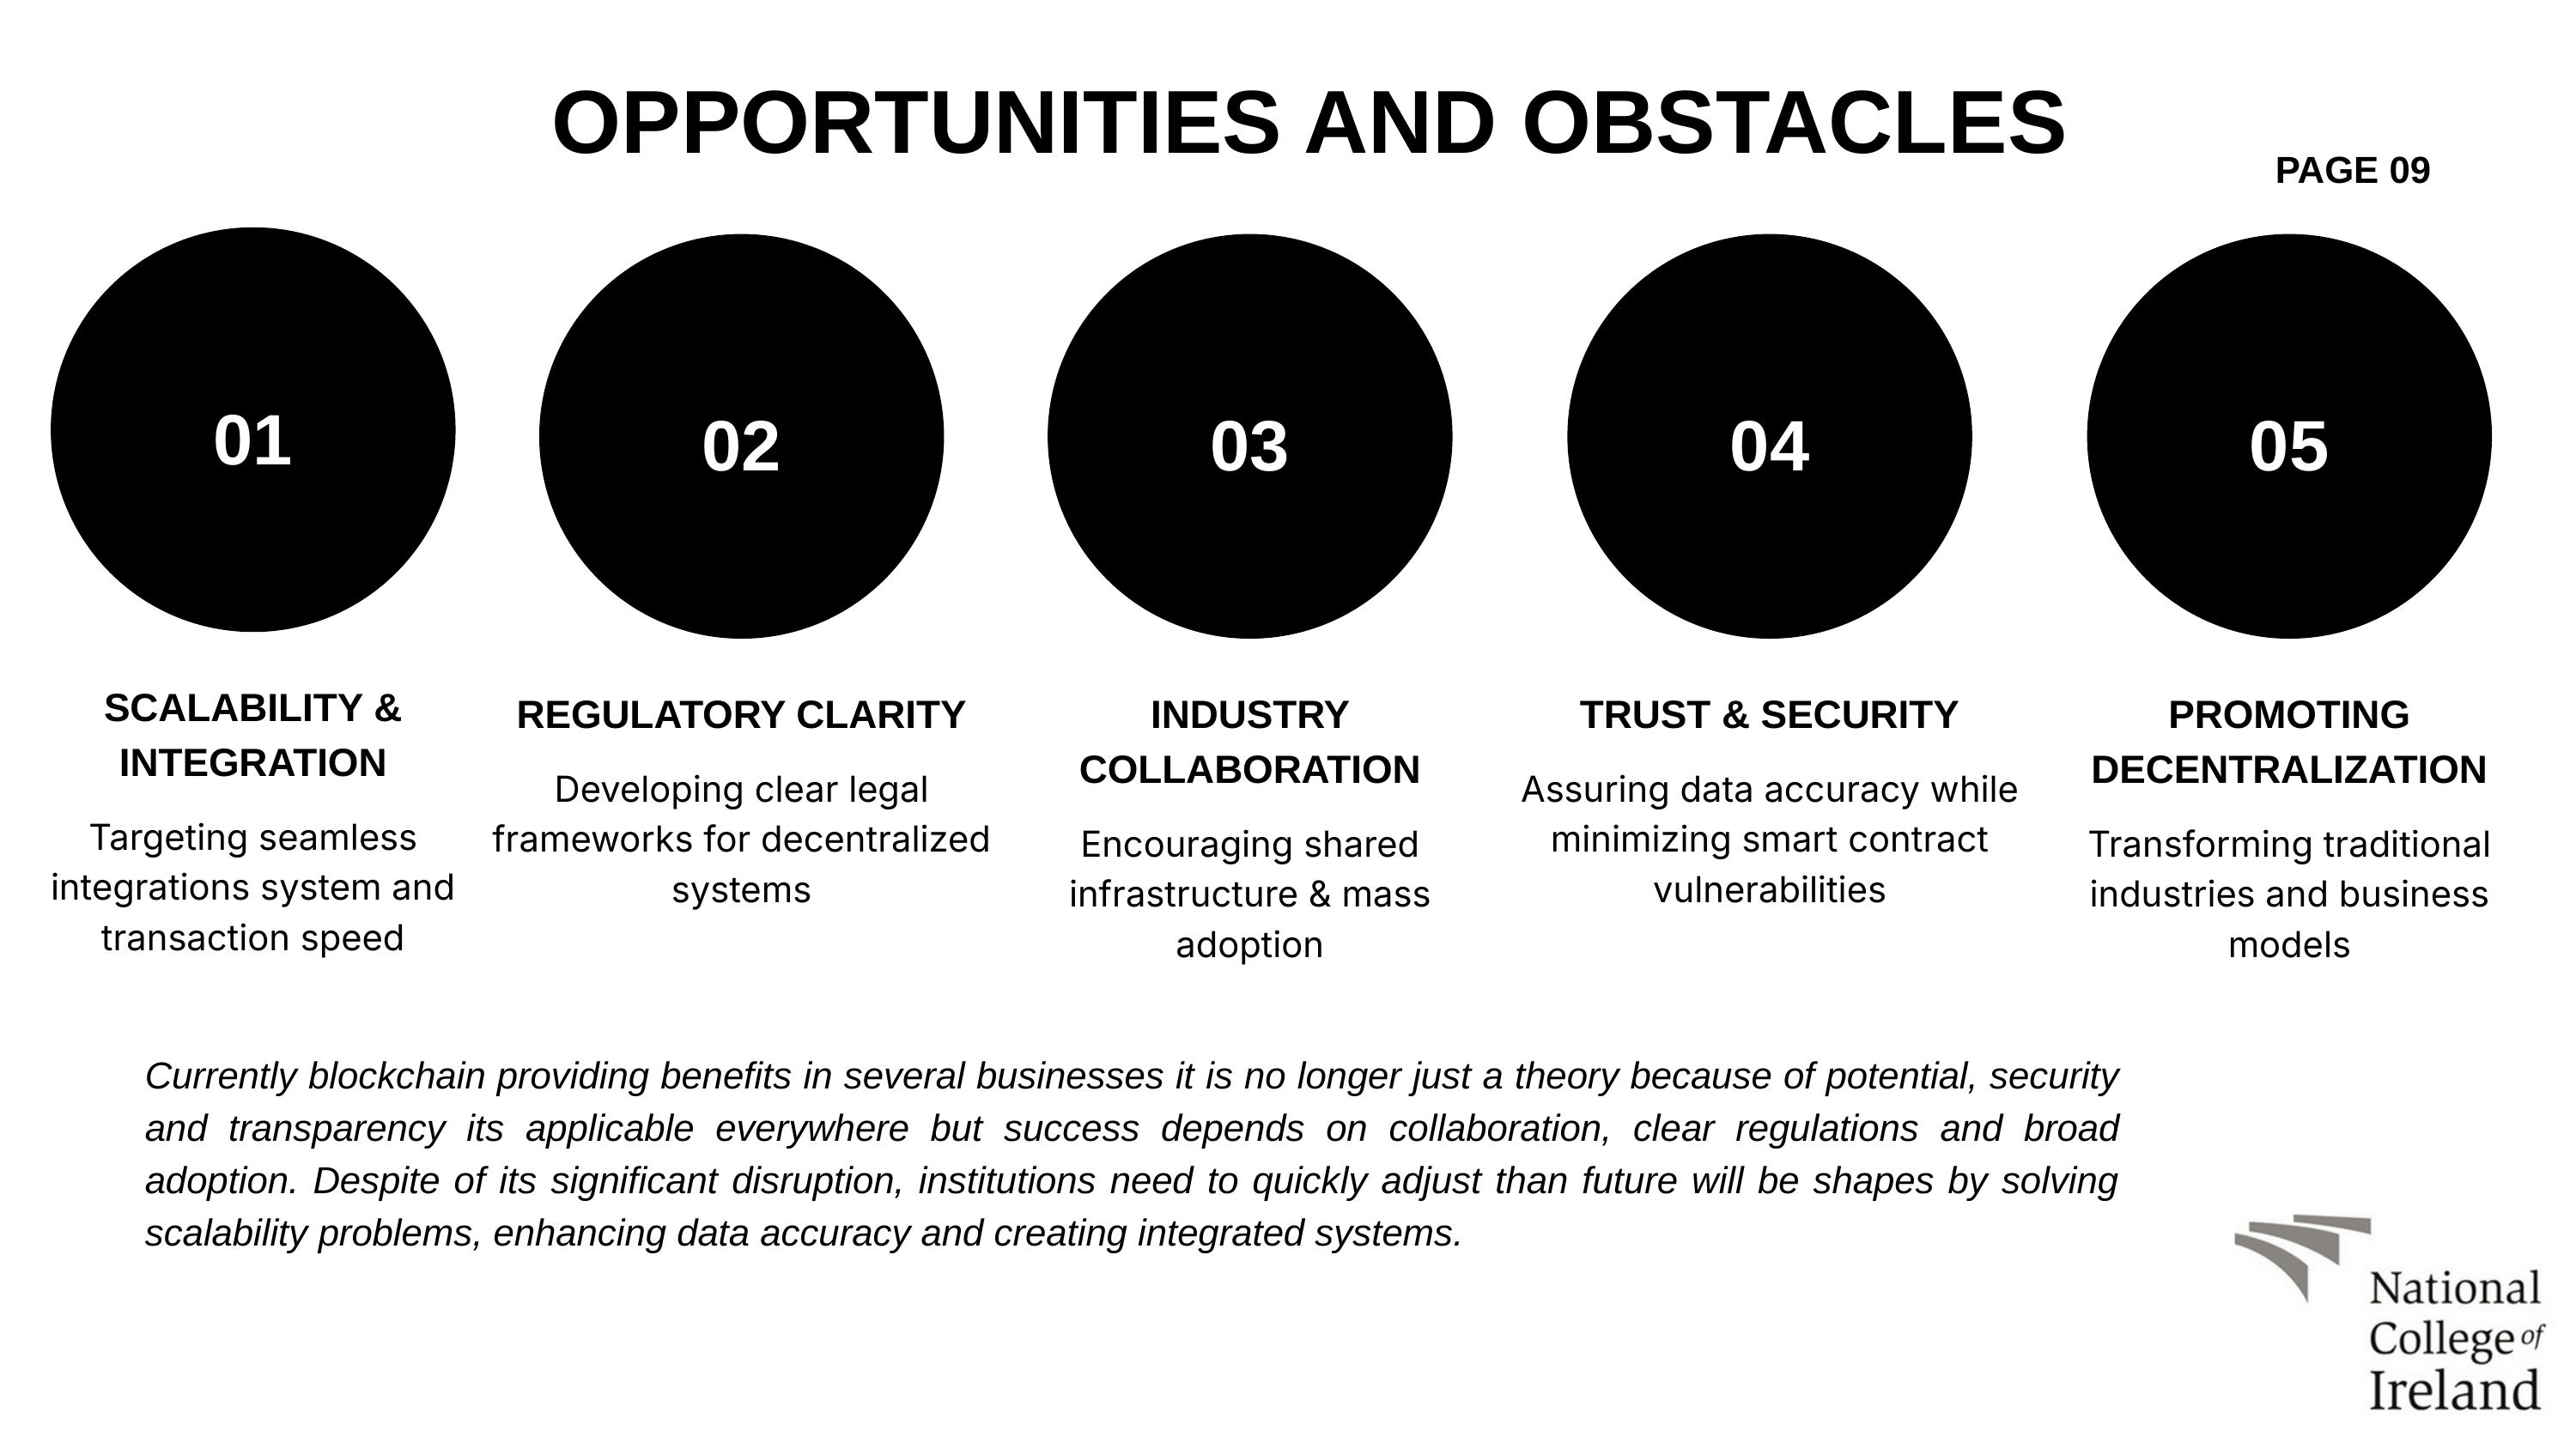

OPPORTUNITIES AND OBSTACLES
PAGE 09

01
SCALABILITY & INTEGRATION
Targeting seamless integrations system and transaction speed

02
REGULATORY CLARITY
Developing clear legal frameworks for decentralized systems

03
INDUSTRY COLLABORATION
Encouraging shared infrastructure & mass adoption

04
TRUST & SECURITY
Assuring data accuracy while minimizing smart contract vulnerabilities

05
PROMOTING DECENTRALIZATION
Transforming traditional industries and business models
Currently blockchain providing benefits in several businesses it is no longer just a theory because of potential, security and transparency its applicable everywhere but success depends on collaboration, clear regulations and broad adoption. Despite of its significant disruption, institutions need to quickly adjust than future will be shapes by solving scalability problems, enhancing data accuracy and creating integrated systems.